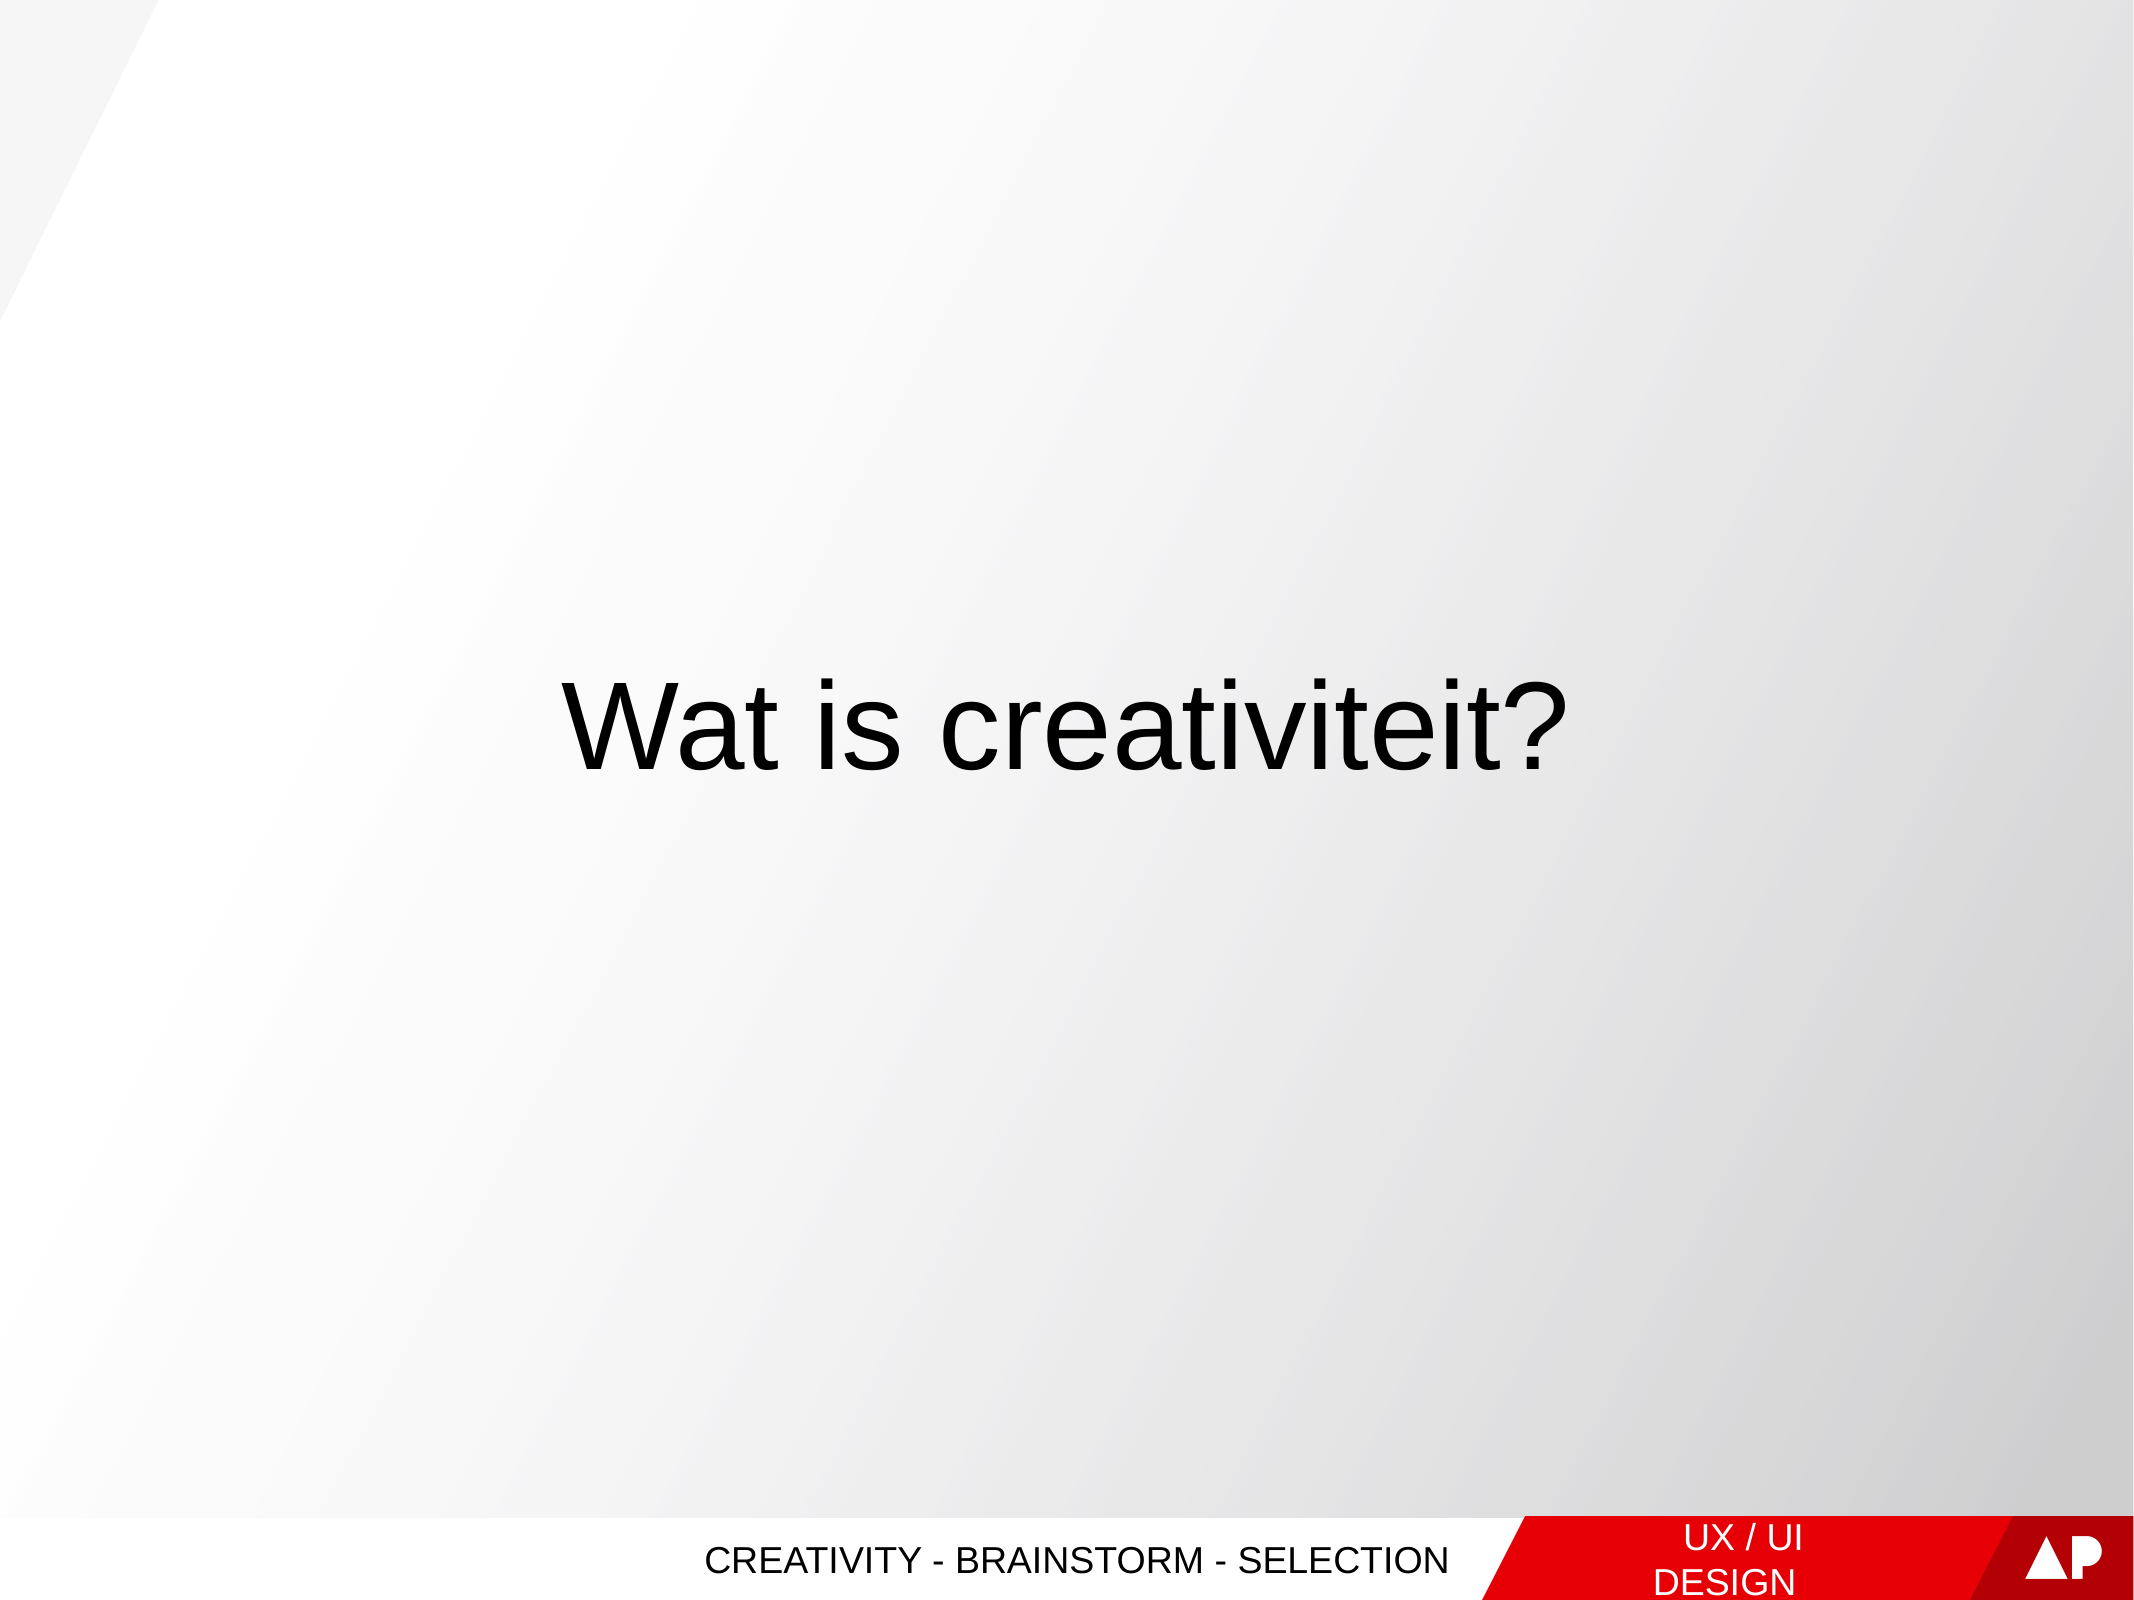

# Wat is creativiteit?
CREATIVITY - BRAINSTORM - SELECTION